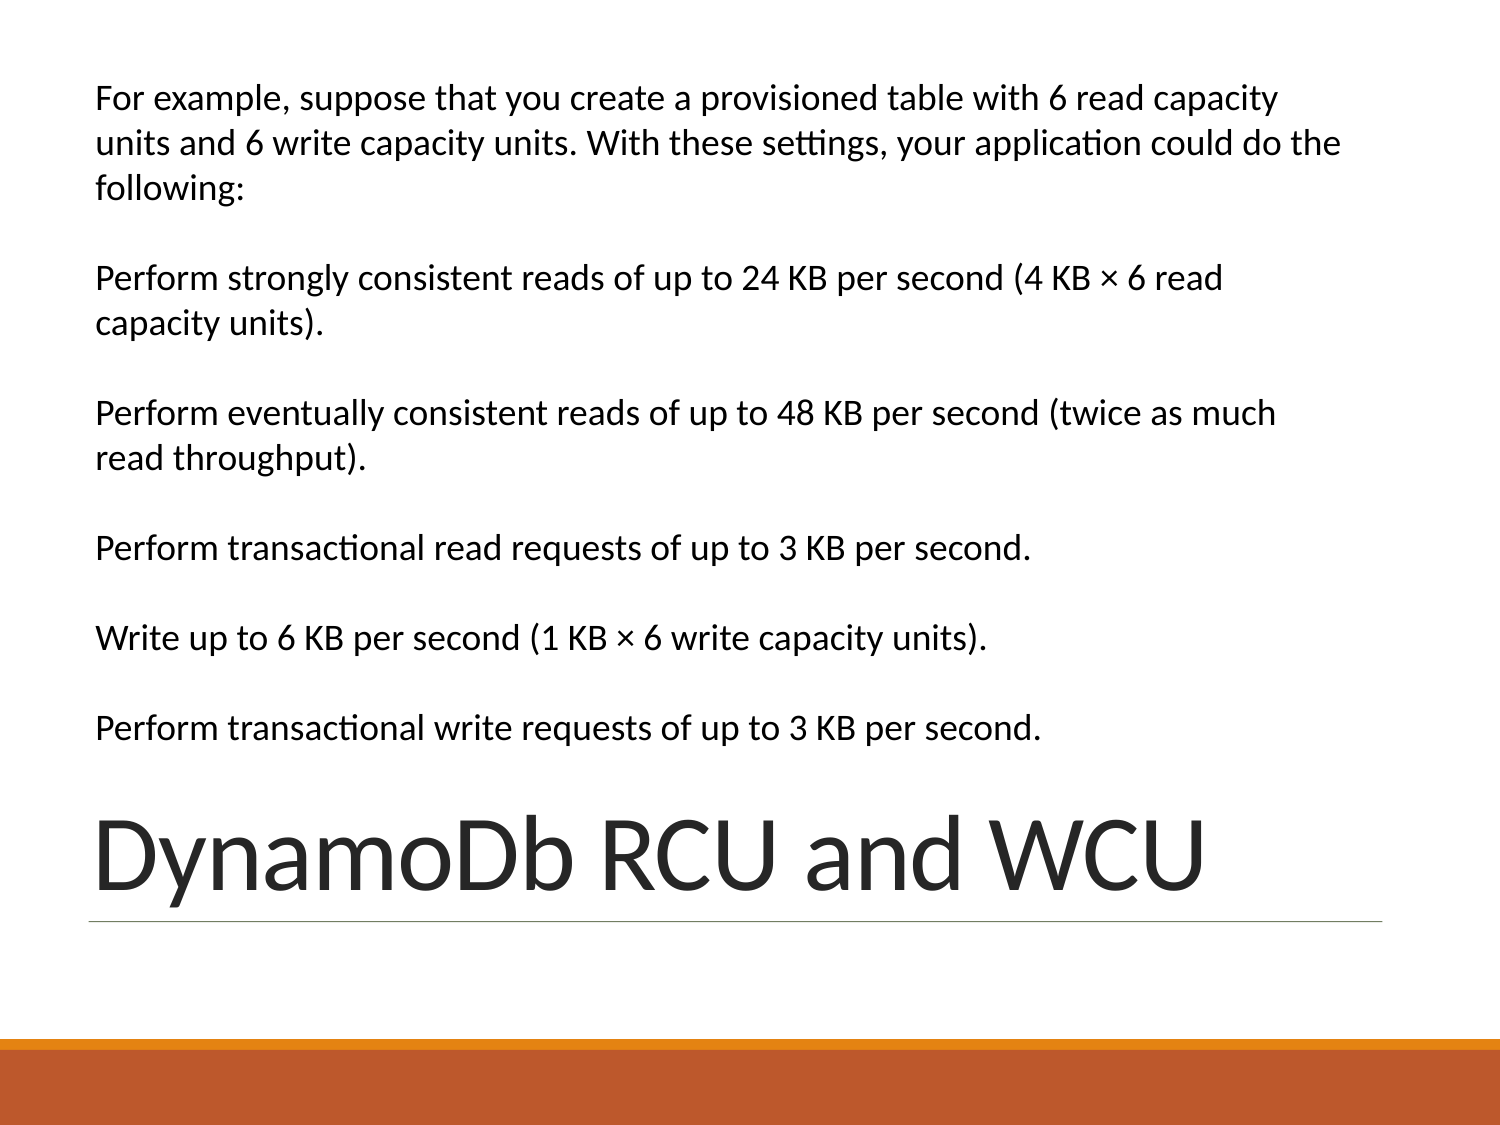

For example, suppose that you create a provisioned table with 6 read capacity units and 6 write capacity units. With these settings, your application could do the following:

Perform strongly consistent reads of up to 24 KB per second (4 KB × 6 read capacity units).

Perform eventually consistent reads of up to 48 KB per second (twice as much read throughput).

Perform transactional read requests of up to 3 KB per second.

Write up to 6 KB per second (1 KB × 6 write capacity units).

Perform transactional write requests of up to 3 KB per second.

# DynamoDb RCU and WCU